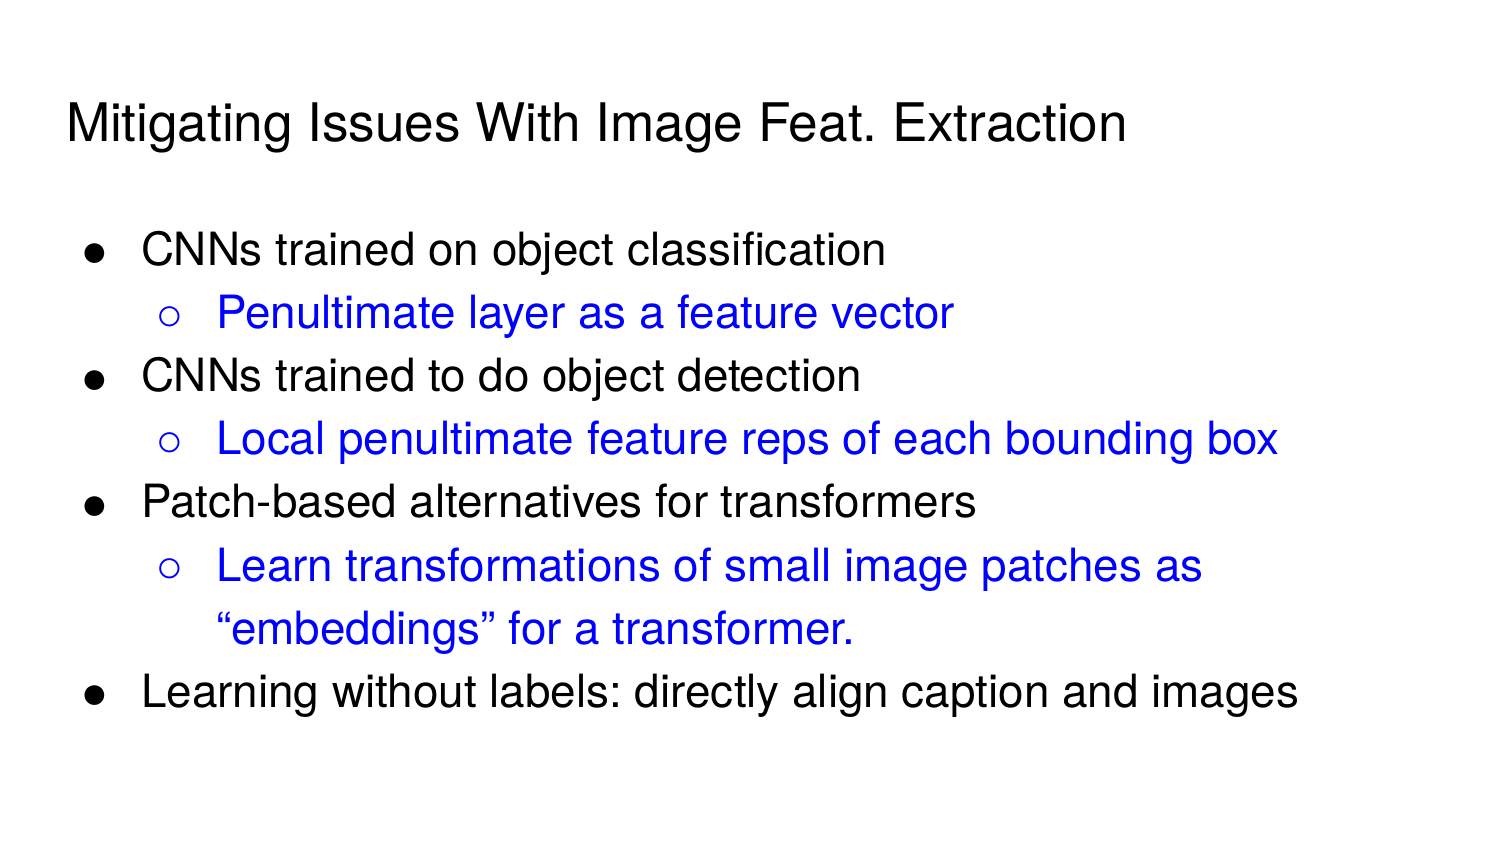

# Mitigating Issues With Image Feat. Extraction
CNNs trained on object classification
Penultimate layer as a feature vector
CNNs trained to do object detection
Local penultimate feature reps of each bounding box
Patch-based alternatives for transformers
Learn transformations of small image patches as “embeddings” for a transformer.
Learning without labels: directly align caption and images